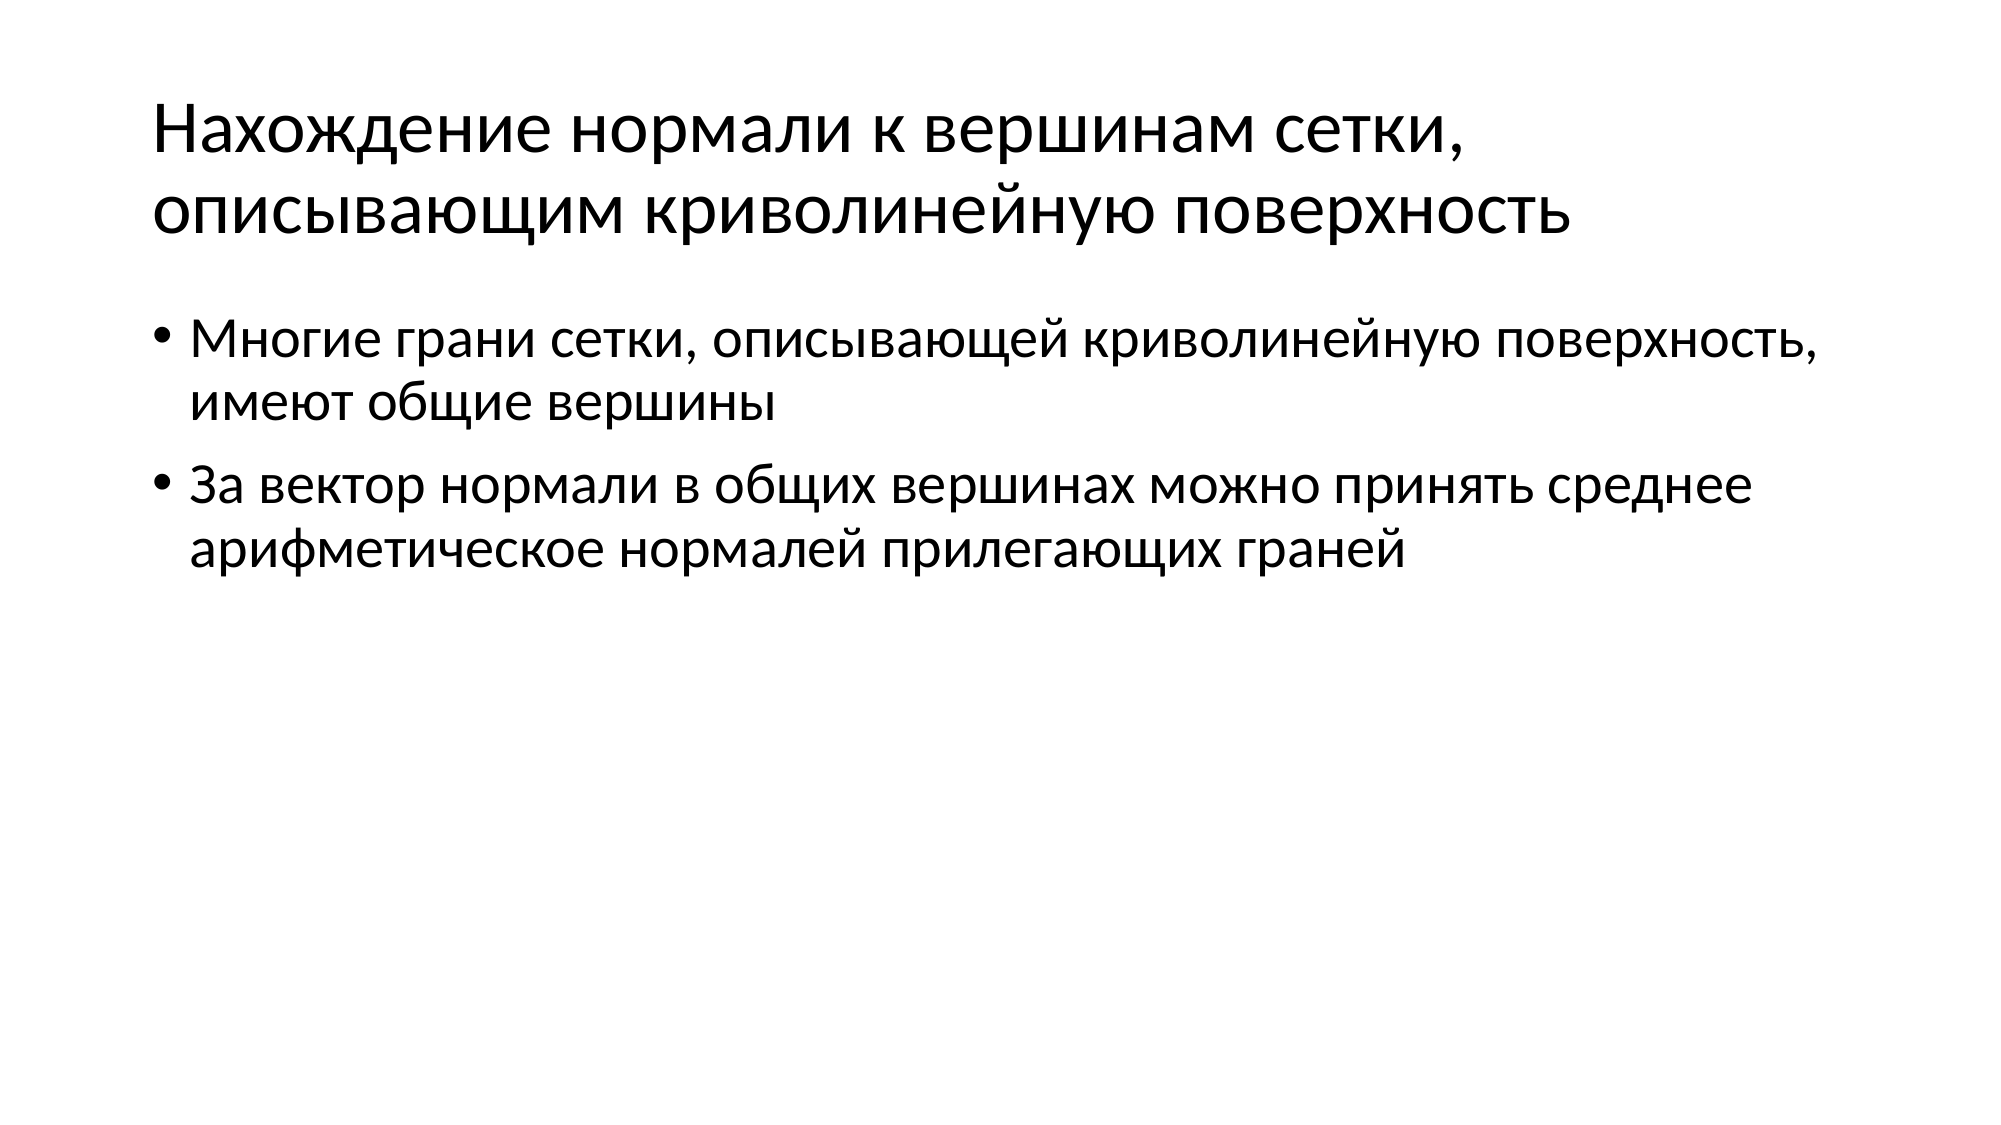

# Нахождение нормали к вершинам сетки, описывающим криволинейную поверхность
Многие грани сетки, описывающей криволинейную поверхность, имеют общие вершины
За вектор нормали в общих вершинах можно принять среднее арифметическое нормалей прилегающих граней